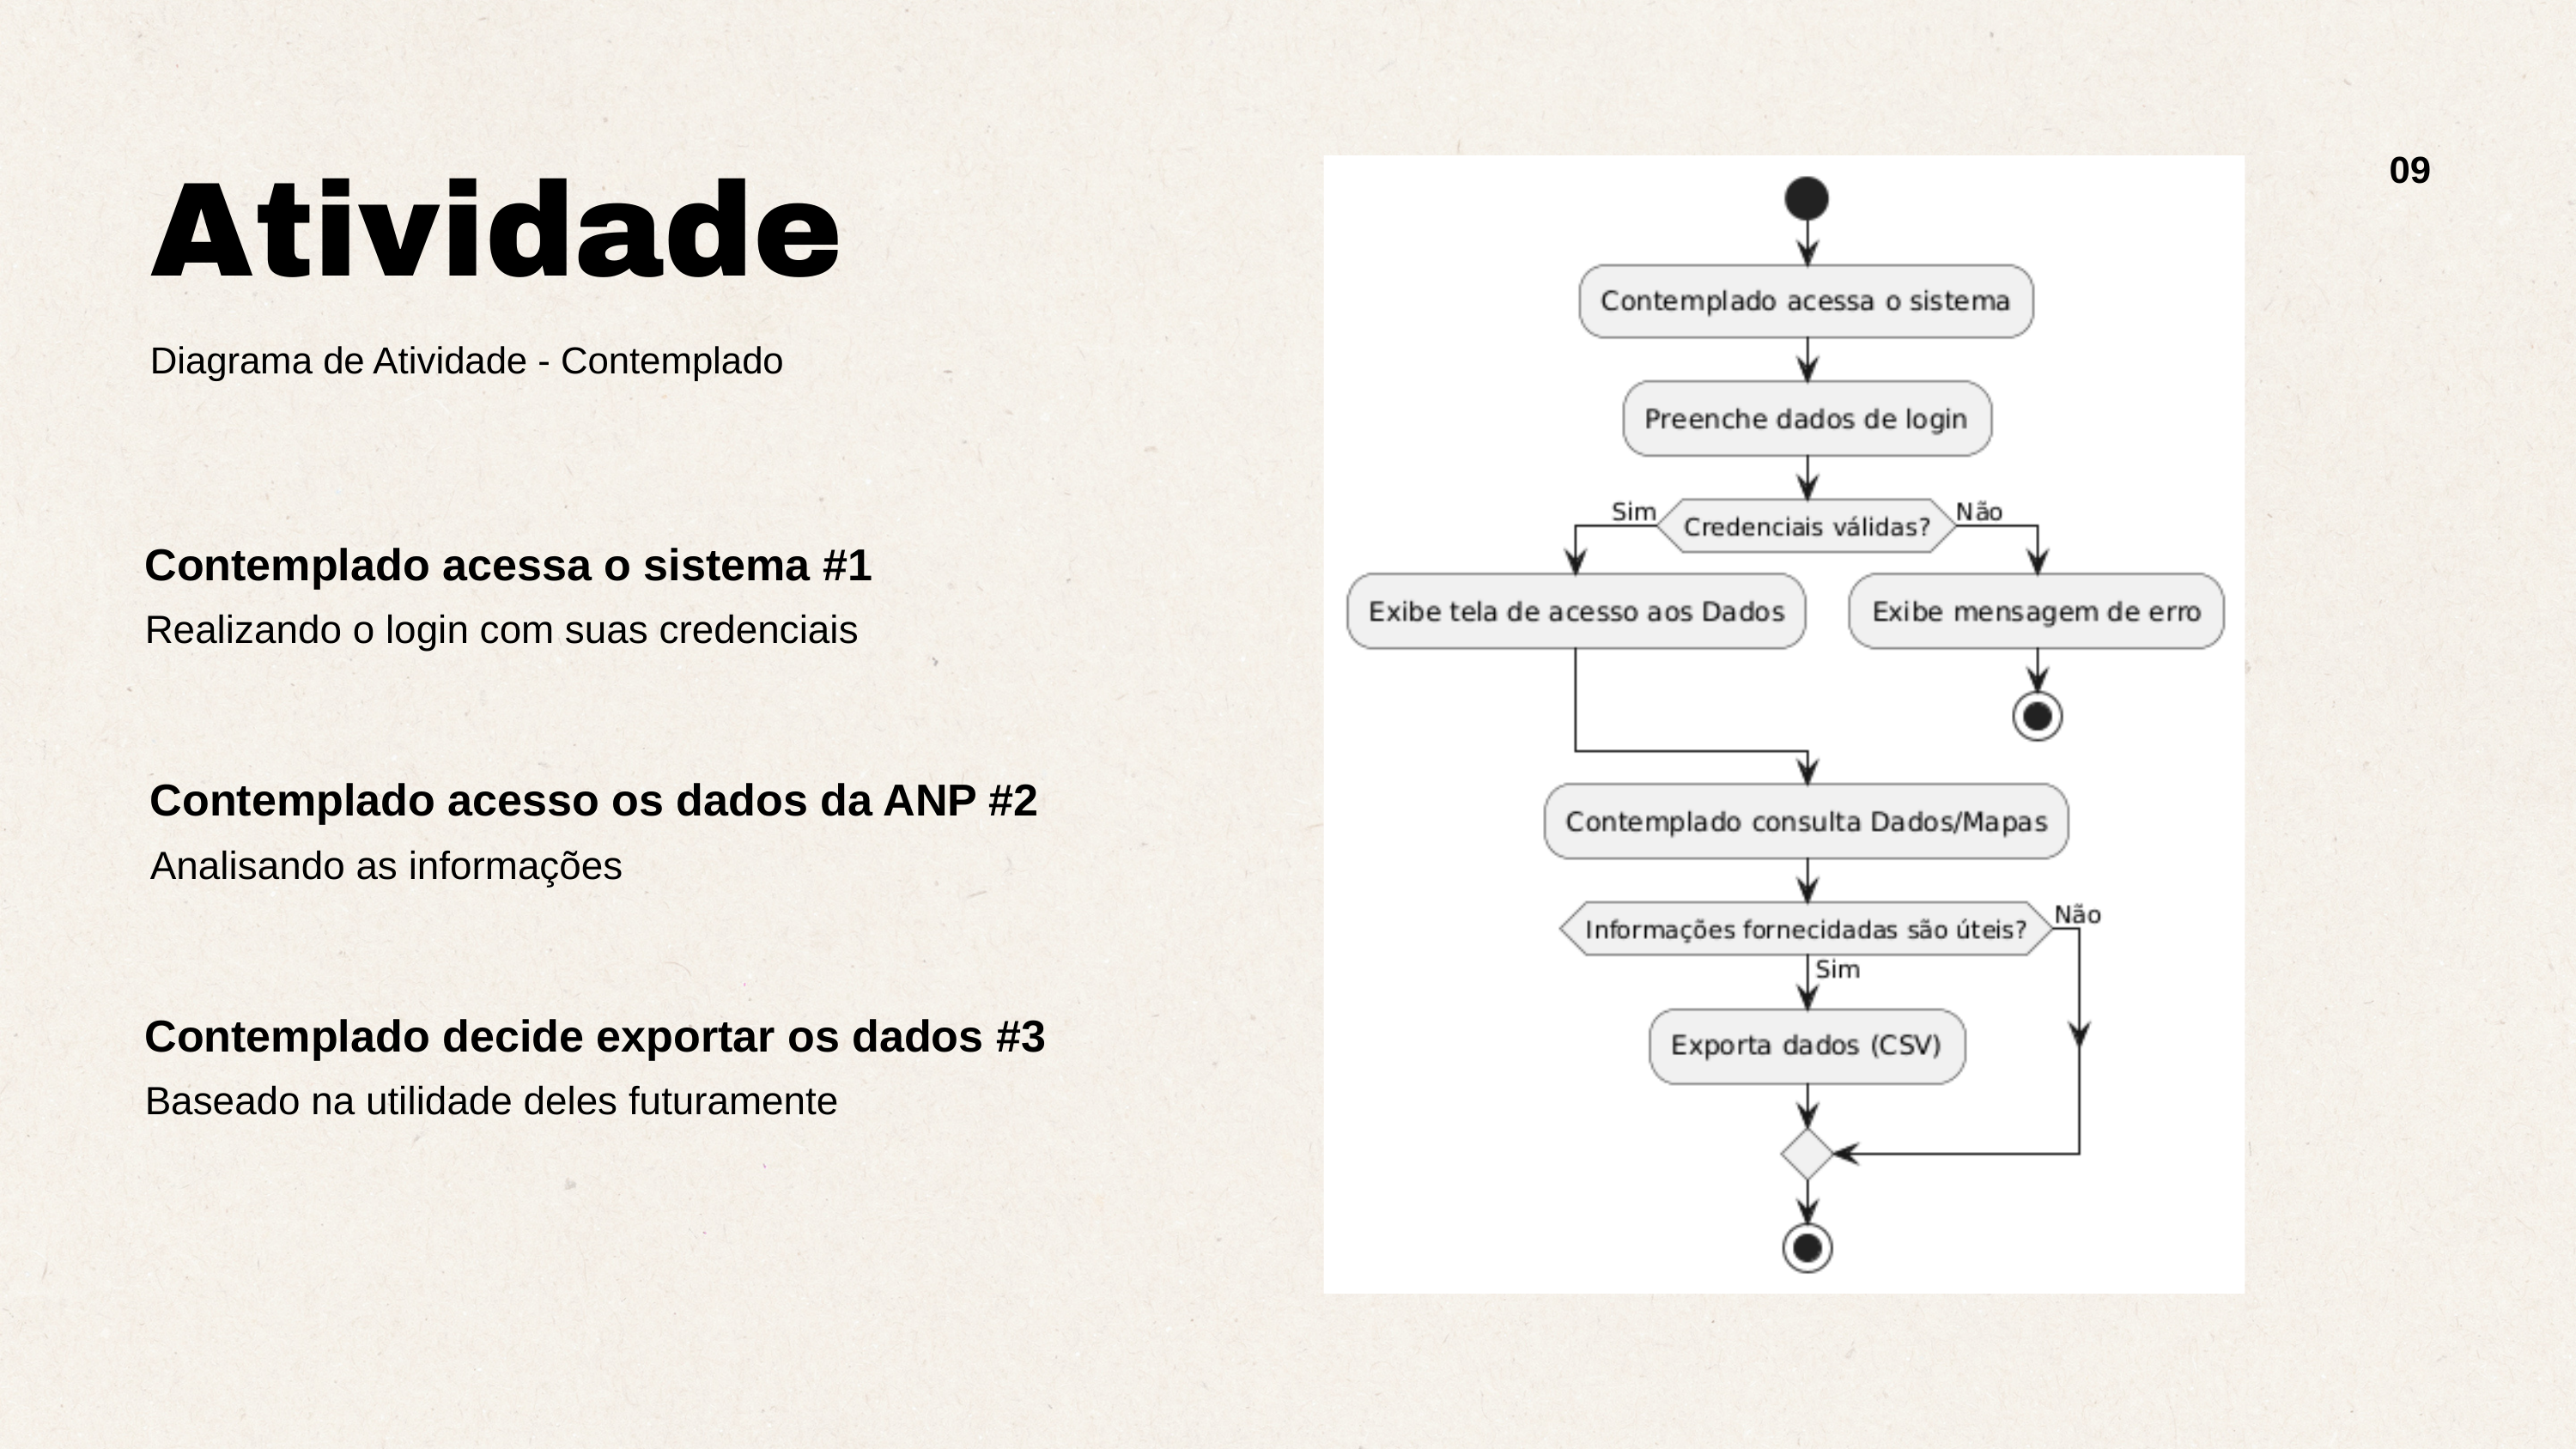

09
Atividade

Diagrama de Atividade - Contemplado
Contemplado acessa o sistema #1
Realizando o login com suas credenciais
Contemplado acesso os dados da ANP #2
Analisando as informações
Contemplado decide exportar os dados #3
Baseado na utilidade deles futuramente